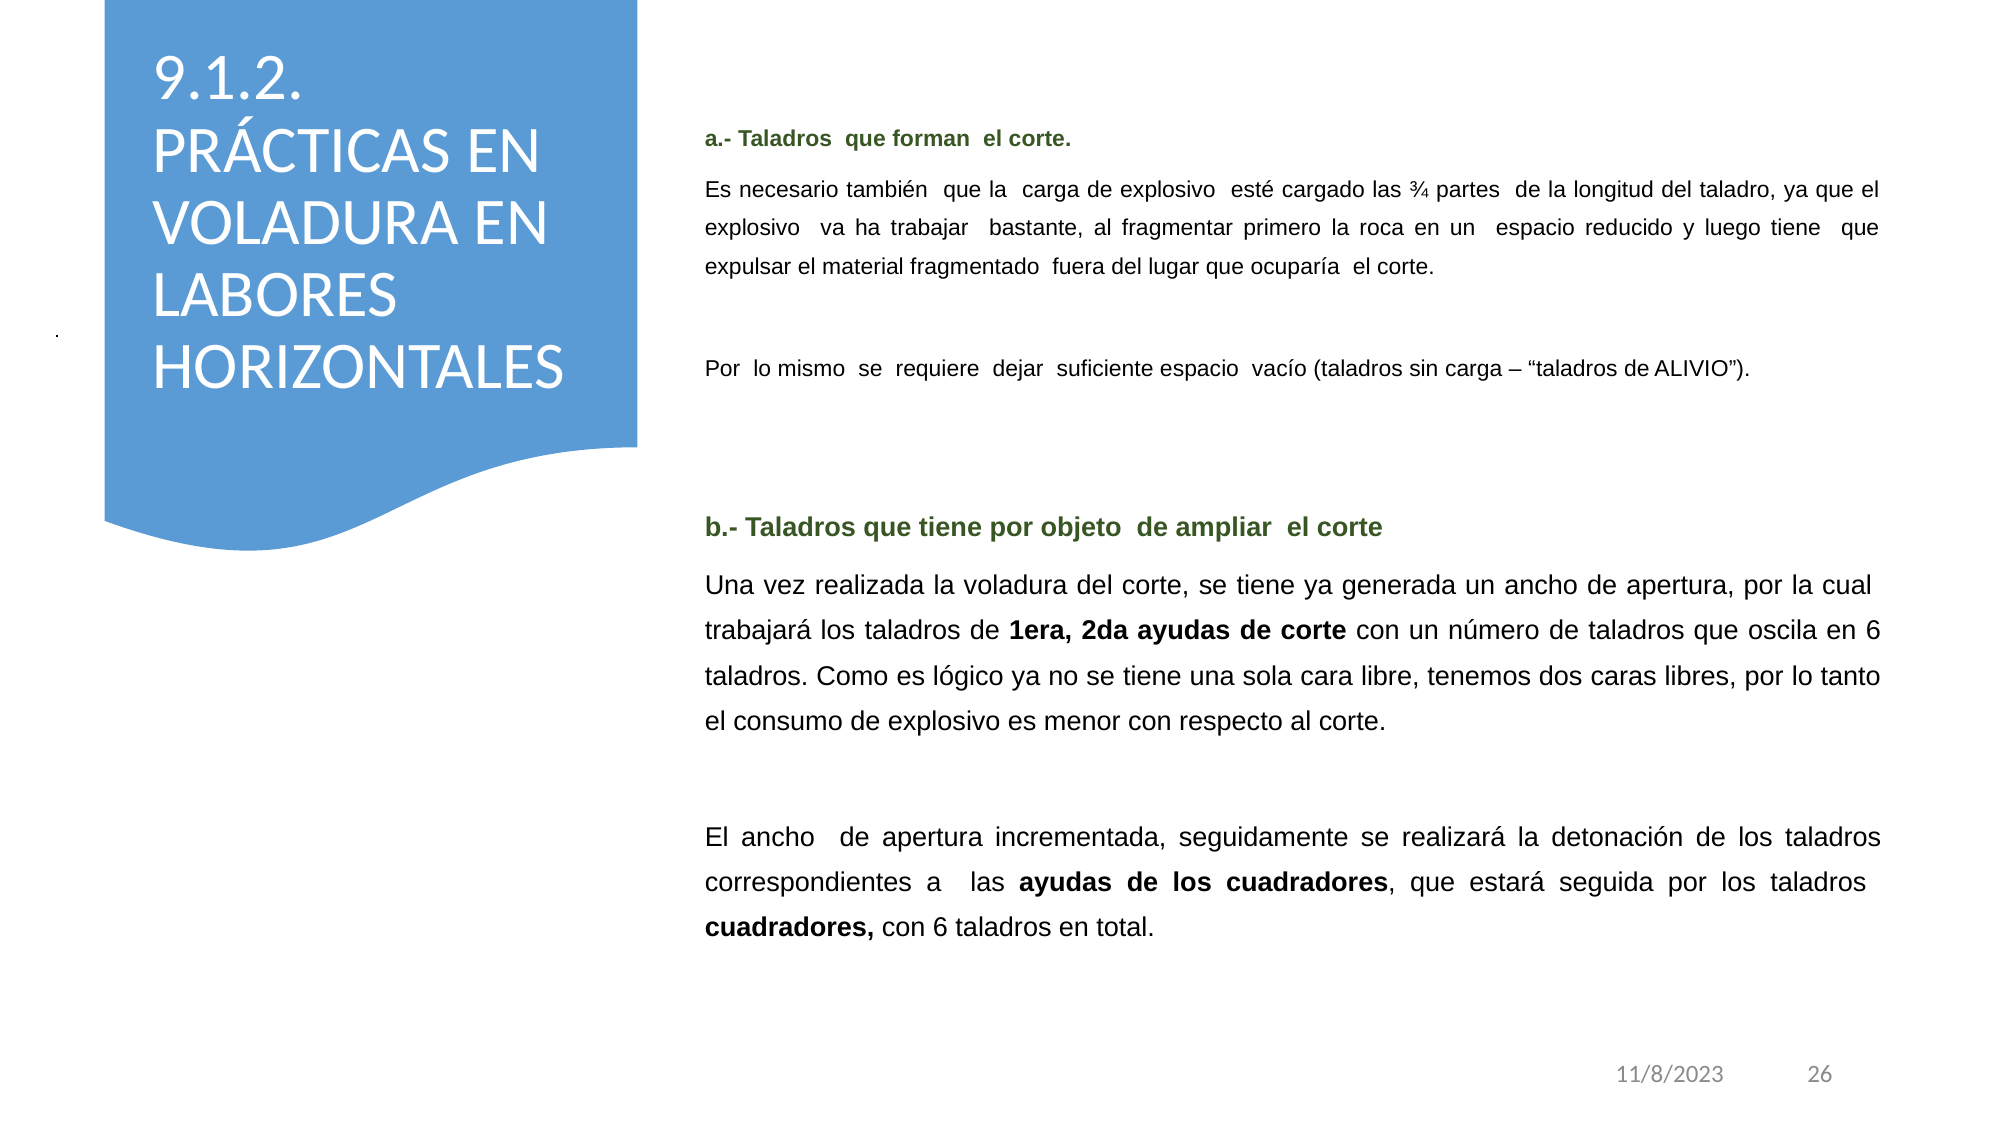

9.1.2. PRÁCTICAS EN VOLADURA EN  LABORES HORIZONTALES
a.- Taladros  que forman  el corte.
Es necesario también  que la  carga de explosivo  esté cargado las ¾ partes  de la longitud del taladro, ya que el explosivo  va ha trabajar  bastante, al fragmentar primero la roca en un  espacio reducido y luego tiene  que expulsar el material fragmentado  fuera del lugar que ocuparía  el corte.

Por  lo mismo  se  requiere  dejar  suficiente espacio  vacío (taladros sin carga – “taladros de ALIVIO”).

b.- Taladros que tiene por objeto  de ampliar  el corte
Una vez realizada la voladura del corte, se tiene ya generada un ancho de apertura, por la cual  trabajará los taladros de 1era, 2da ayudas de corte con un número de taladros que oscila en 6 taladros. Como es lógico ya no se tiene una sola cara libre, tenemos dos caras libres, por lo tanto el consumo de explosivo es menor con respecto al corte.

El ancho  de apertura incrementada, seguidamente se realizará la detonación de los taladros correspondientes a  las ayudas de los cuadradores, que estará seguida por los taladros  cuadradores, con 6 taladros en total.
11/8/2023
26